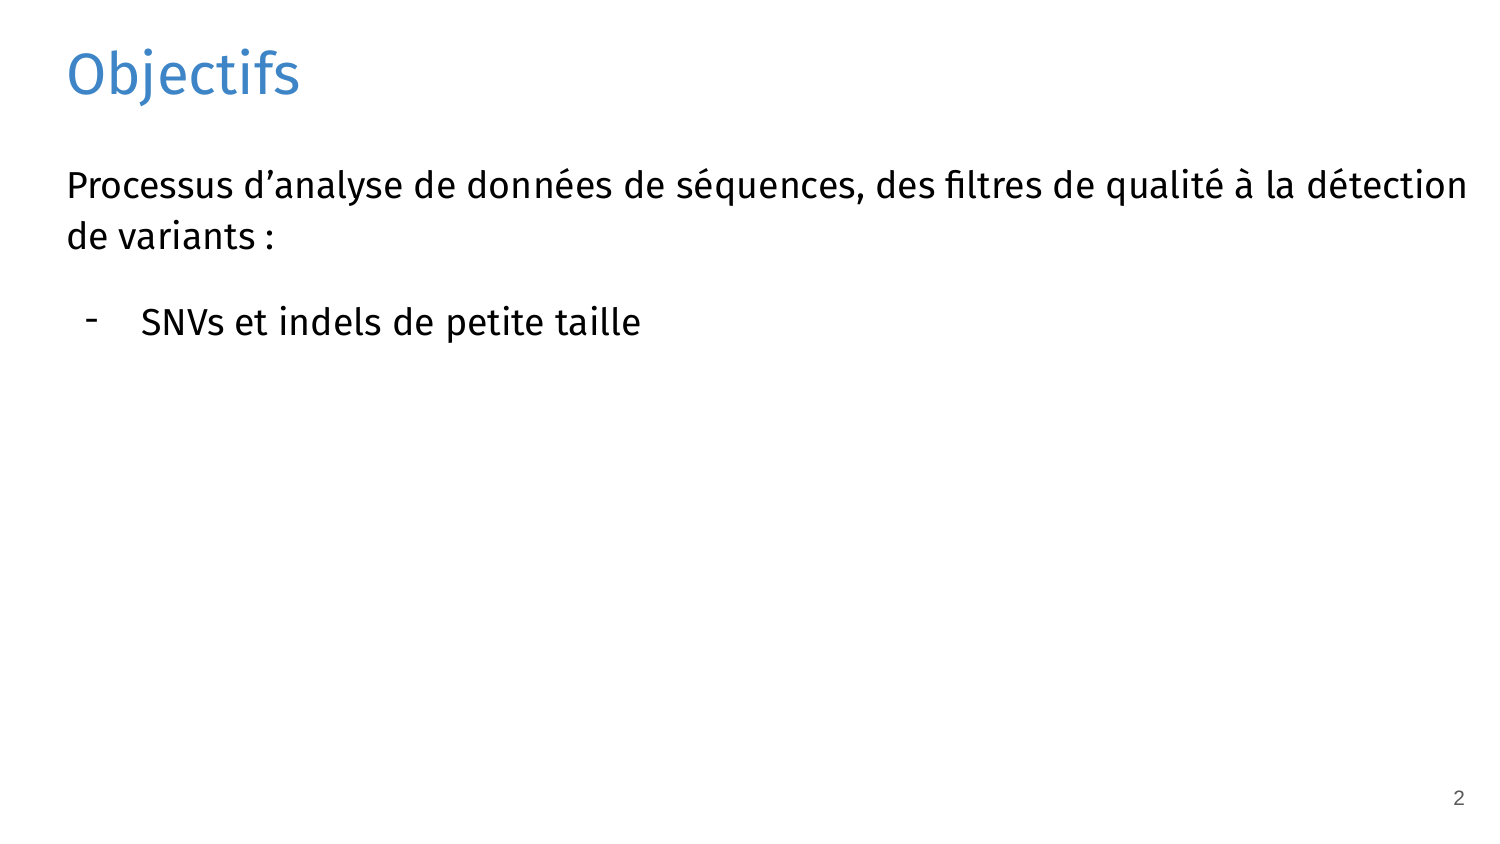

Objectifs
Processus d’analyse de données de séquences, des filtres de qualité à la détection de variants :
SNVs et indels de petite taille
2